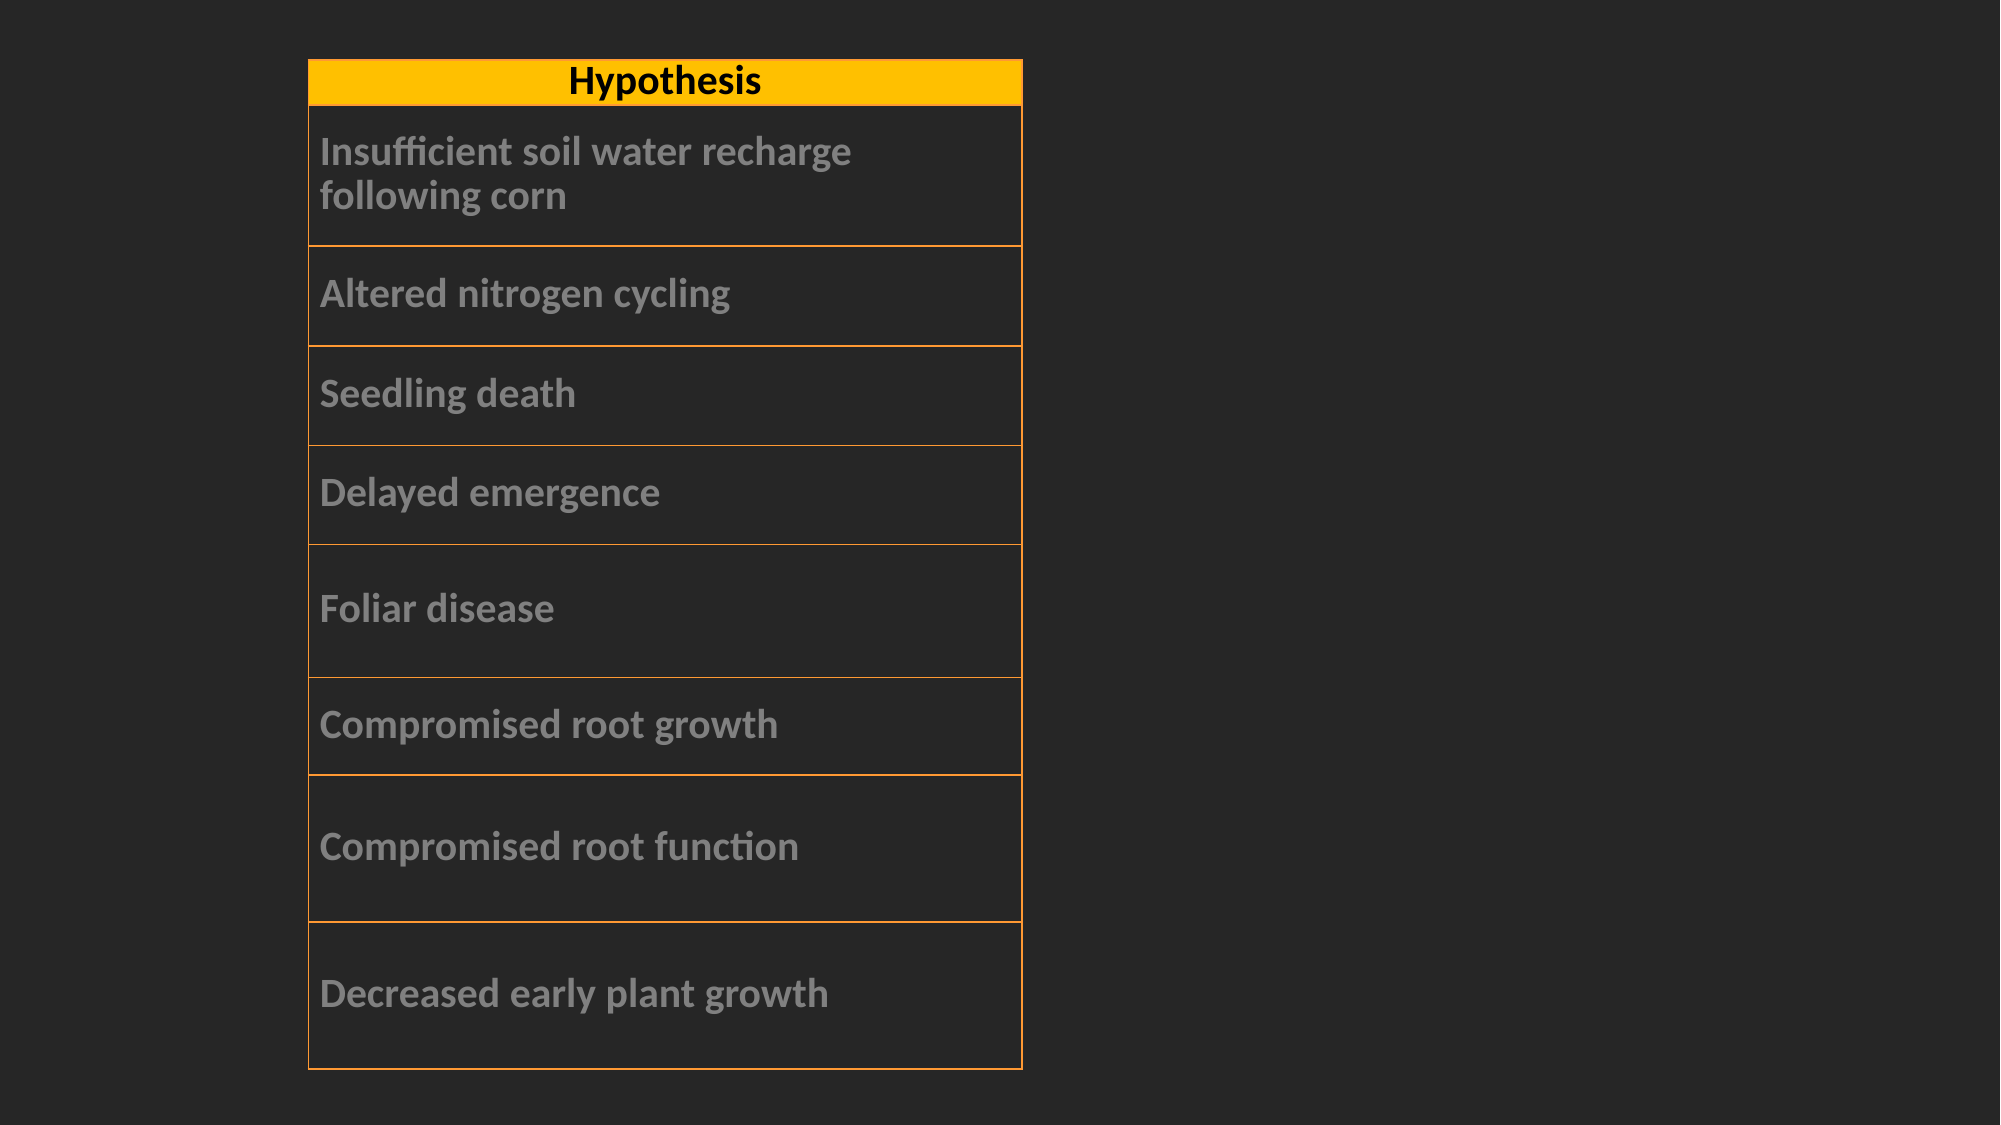

| Hypothesis |
| --- |
| Insufficient soil water recharge following corn |
| Altered nitrogen cycling |
| Seedling death |
| Delayed emergence |
| Foliar disease |
| Compromised root growth |
| Compromised root function |
| Decreased early plant growth |